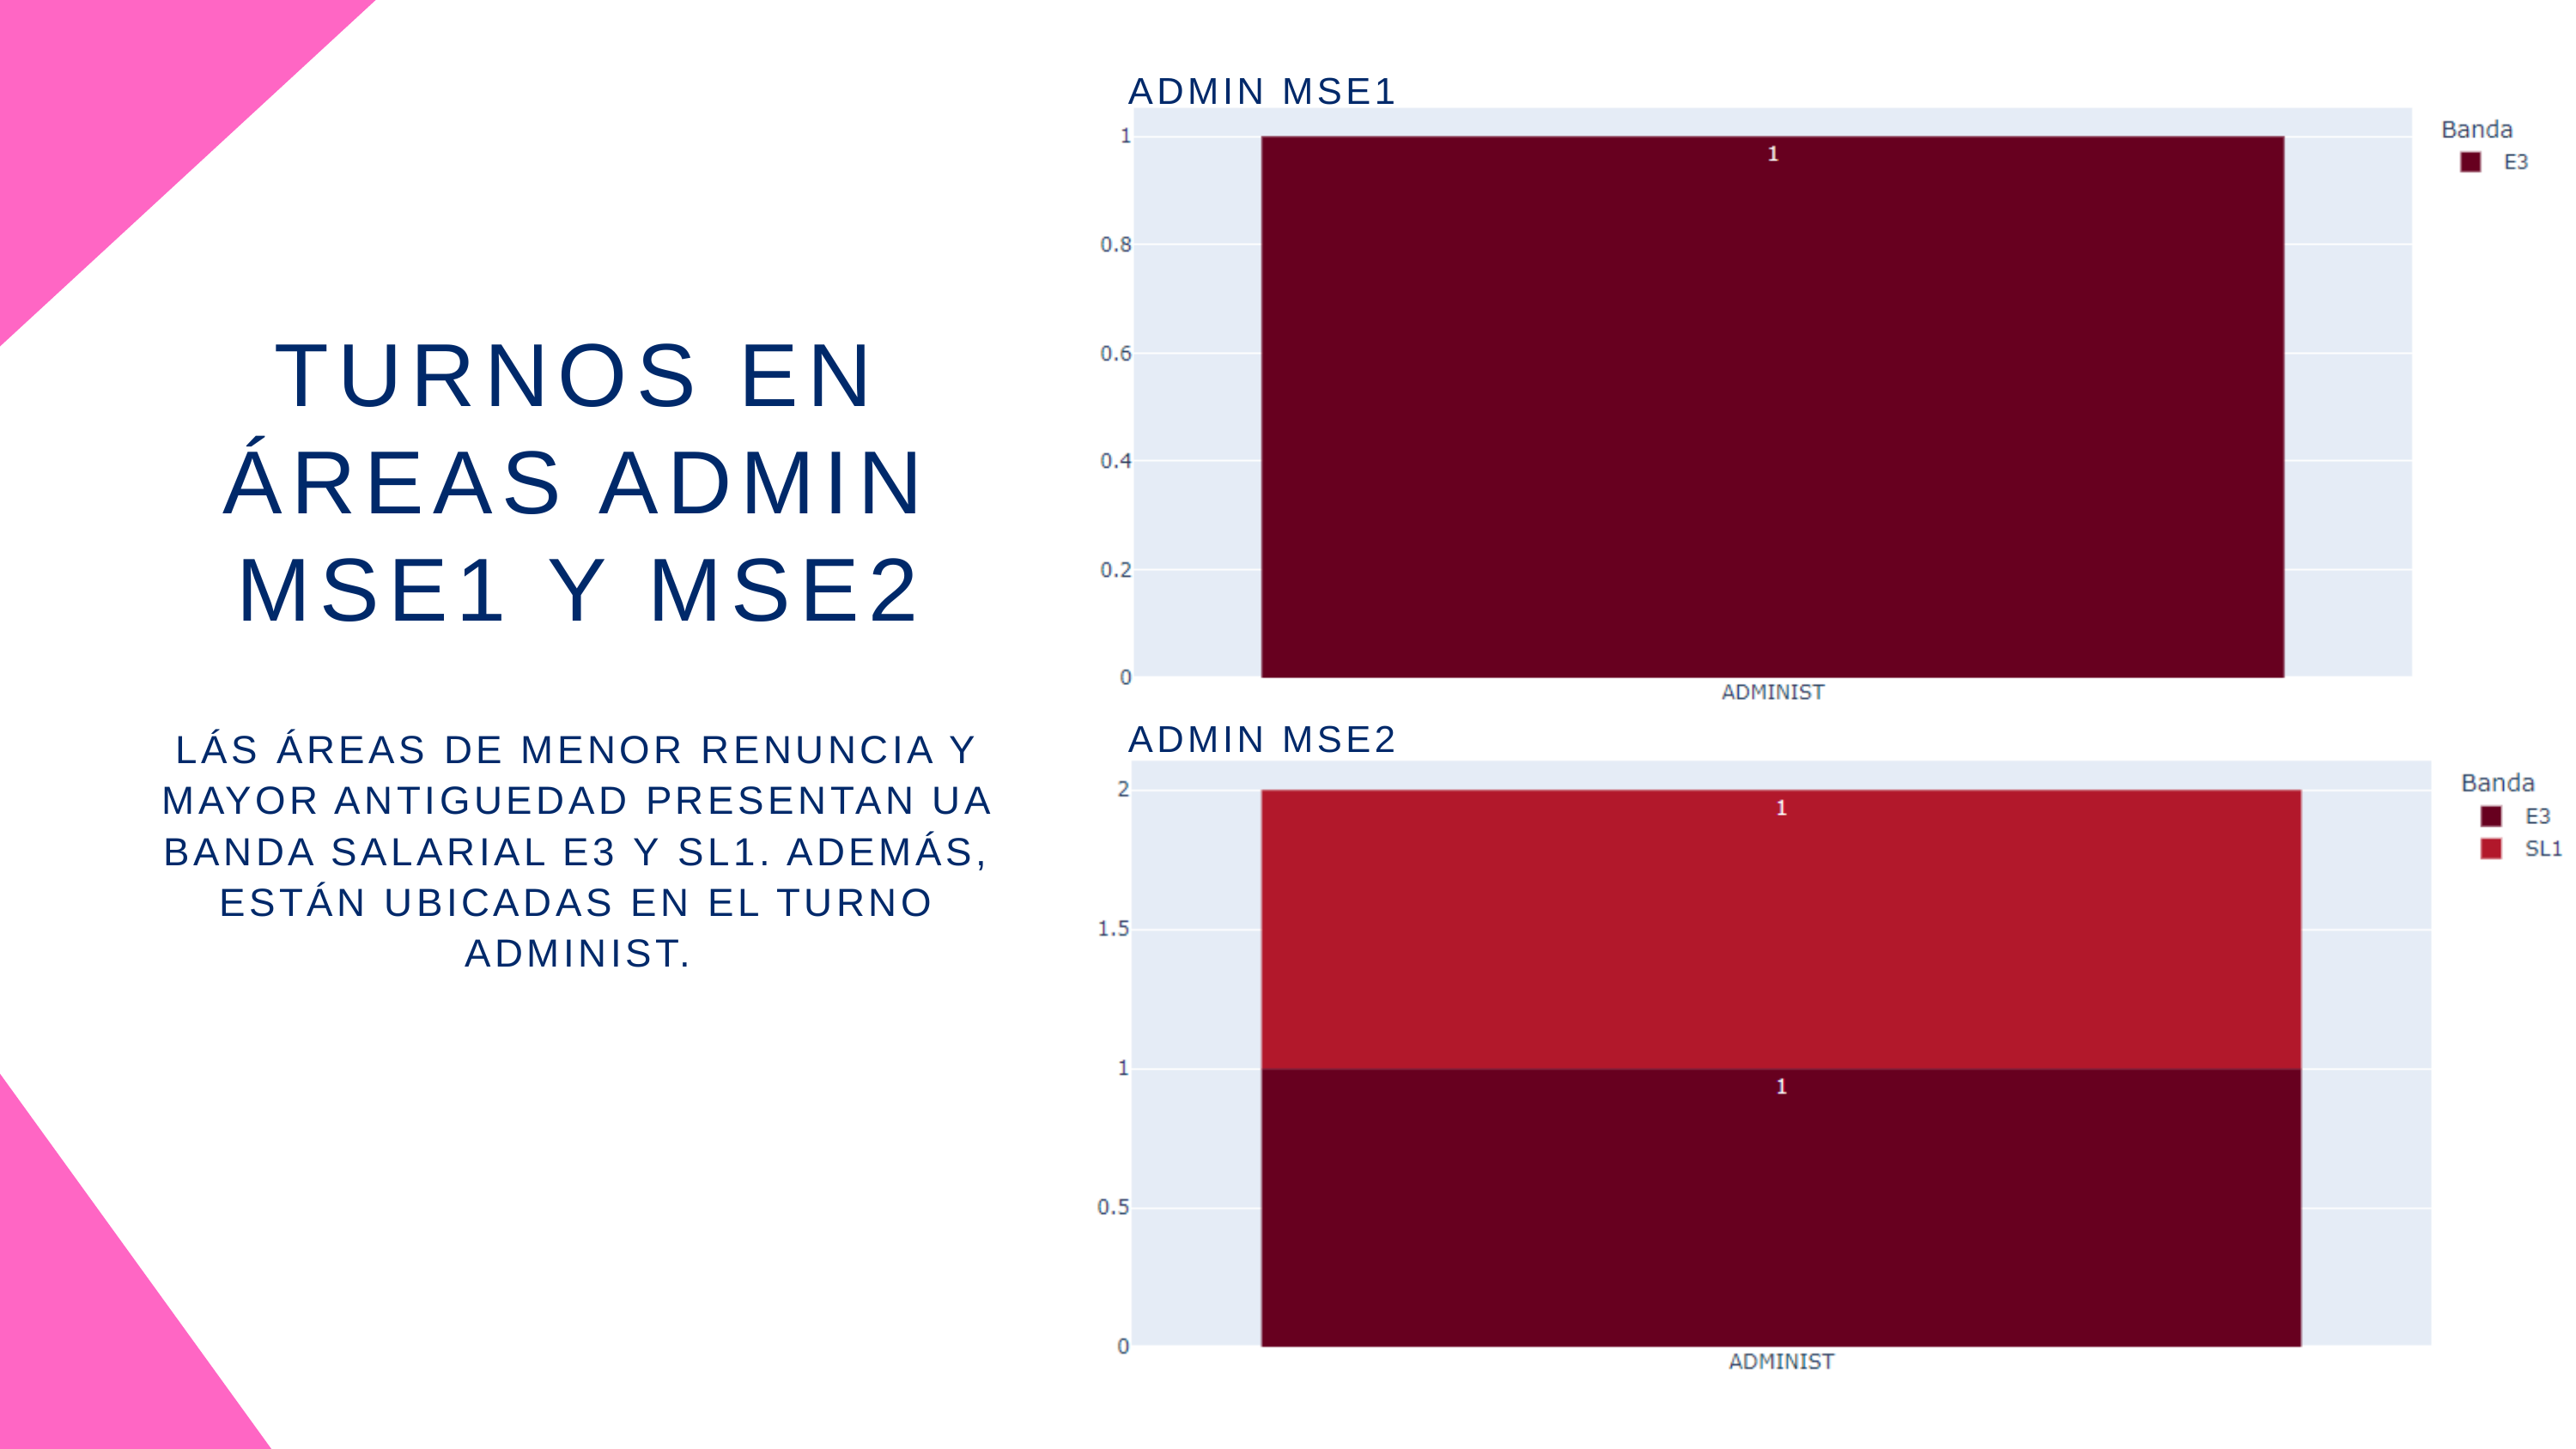

ADMIN MSE1

TURNOS EN ÁREAS ADMIN MSE1 Y MSE2
ADMIN MSE2
LÁS ÁREAS DE MENOR RENUNCIA Y MAYOR ANTIGUEDAD PRESENTAN UA BANDA SALARIAL E3 Y SL1. ADEMÁS, ESTÁN UBICADAS EN EL TURNO ADMINIST.